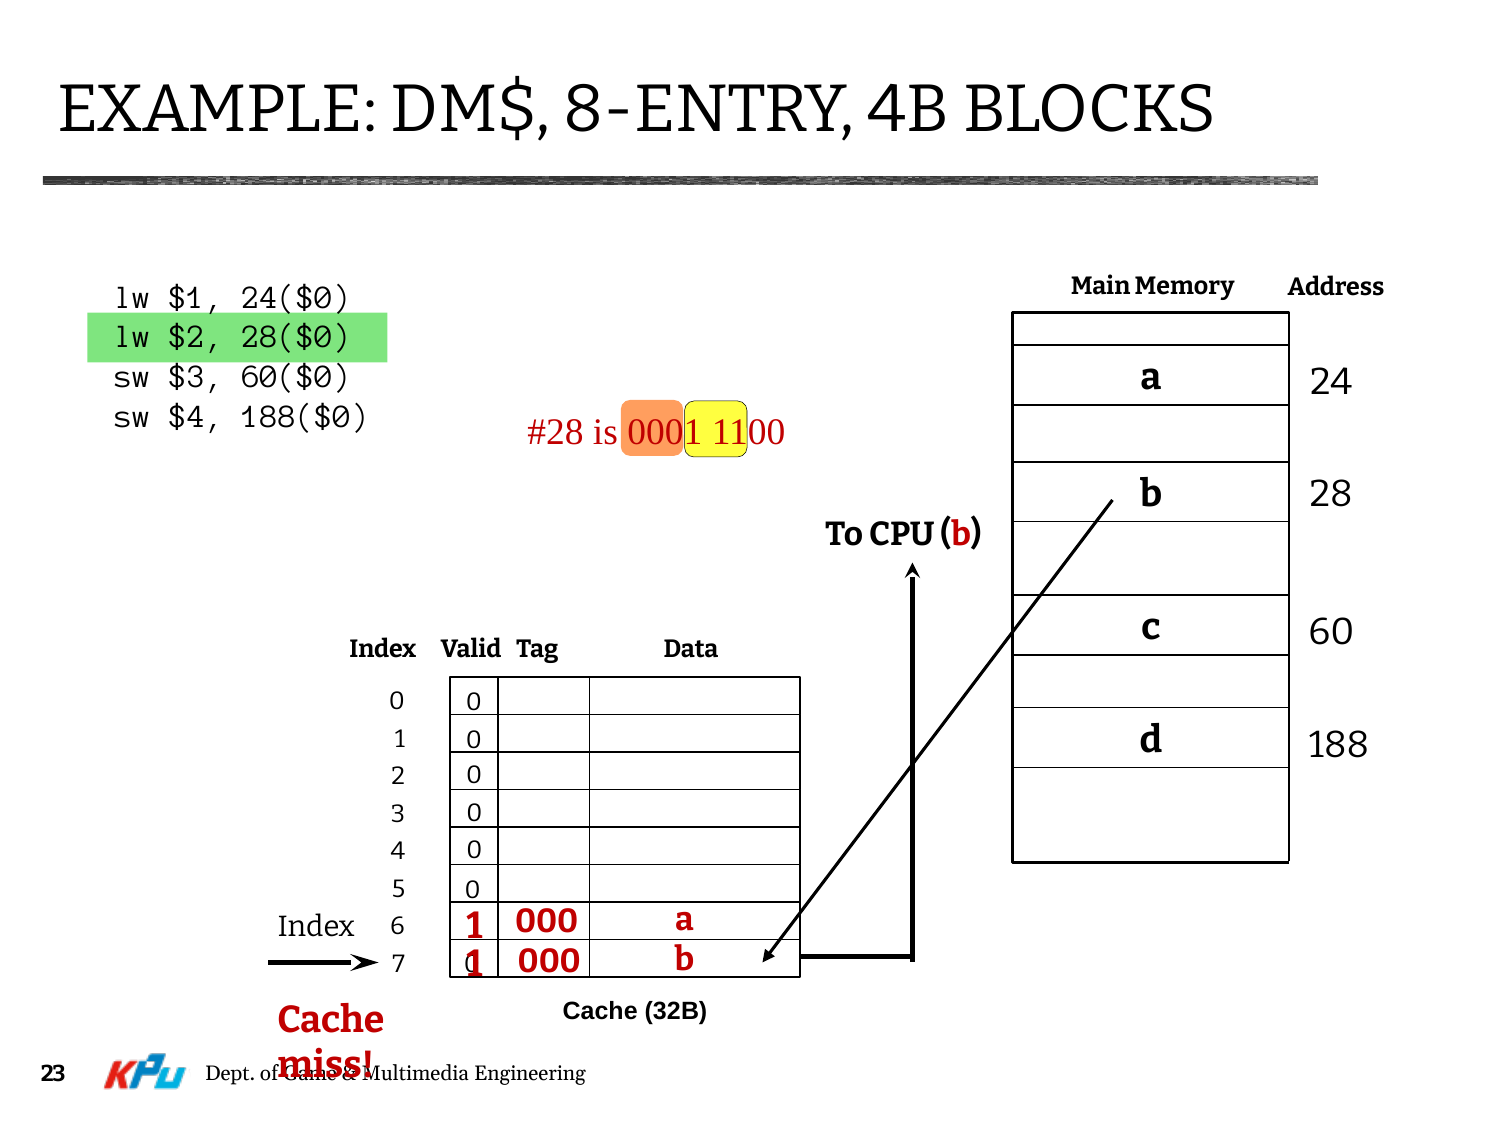

# Example: DM$, 8-Entry, 4B blocks

lw $1, 24($0)
lw $2, 28($0)
sw $3, 60($0)
sw $4, 188($0)
Main Memory
Address

a
24
#28 is 0001 1100

28
b

To CPU (b)
60
c
Index
Valid
Tag
Data
0
1
2
3
4
5
6
7

Cache (32B)
0
d
188
0
0
0
0
0
1
a
000
Index
1
0
b
000
Cache miss!
23
Dept. of Game & Multimedia Engineering